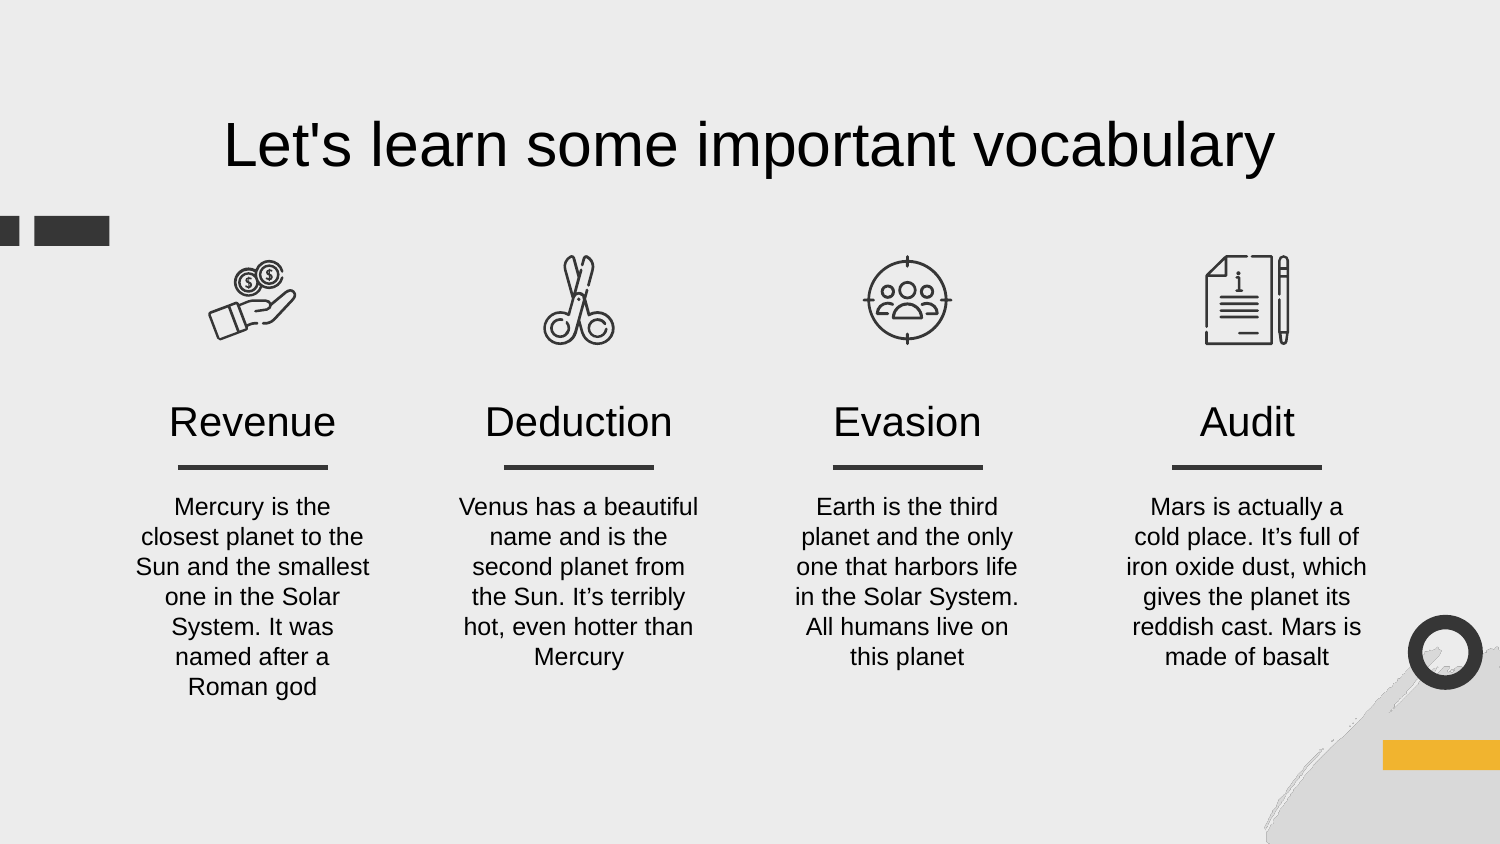

# Let's learn some important vocabulary

Revenue
Deduction
Evasion
Audit
Mercury is the closest planet to the Sun and the smallest one in the Solar System. It was named after a Roman god
Venus has a beautiful name and is the second planet from the Sun. It’s terribly hot, even hotter than Mercury
Earth is the third planet and the only one that harbors life in the Solar System. All humans live on this planet
Mars is actually a cold place. It’s full of iron oxide dust, which gives the planet its reddish cast. Mars is made of basalt